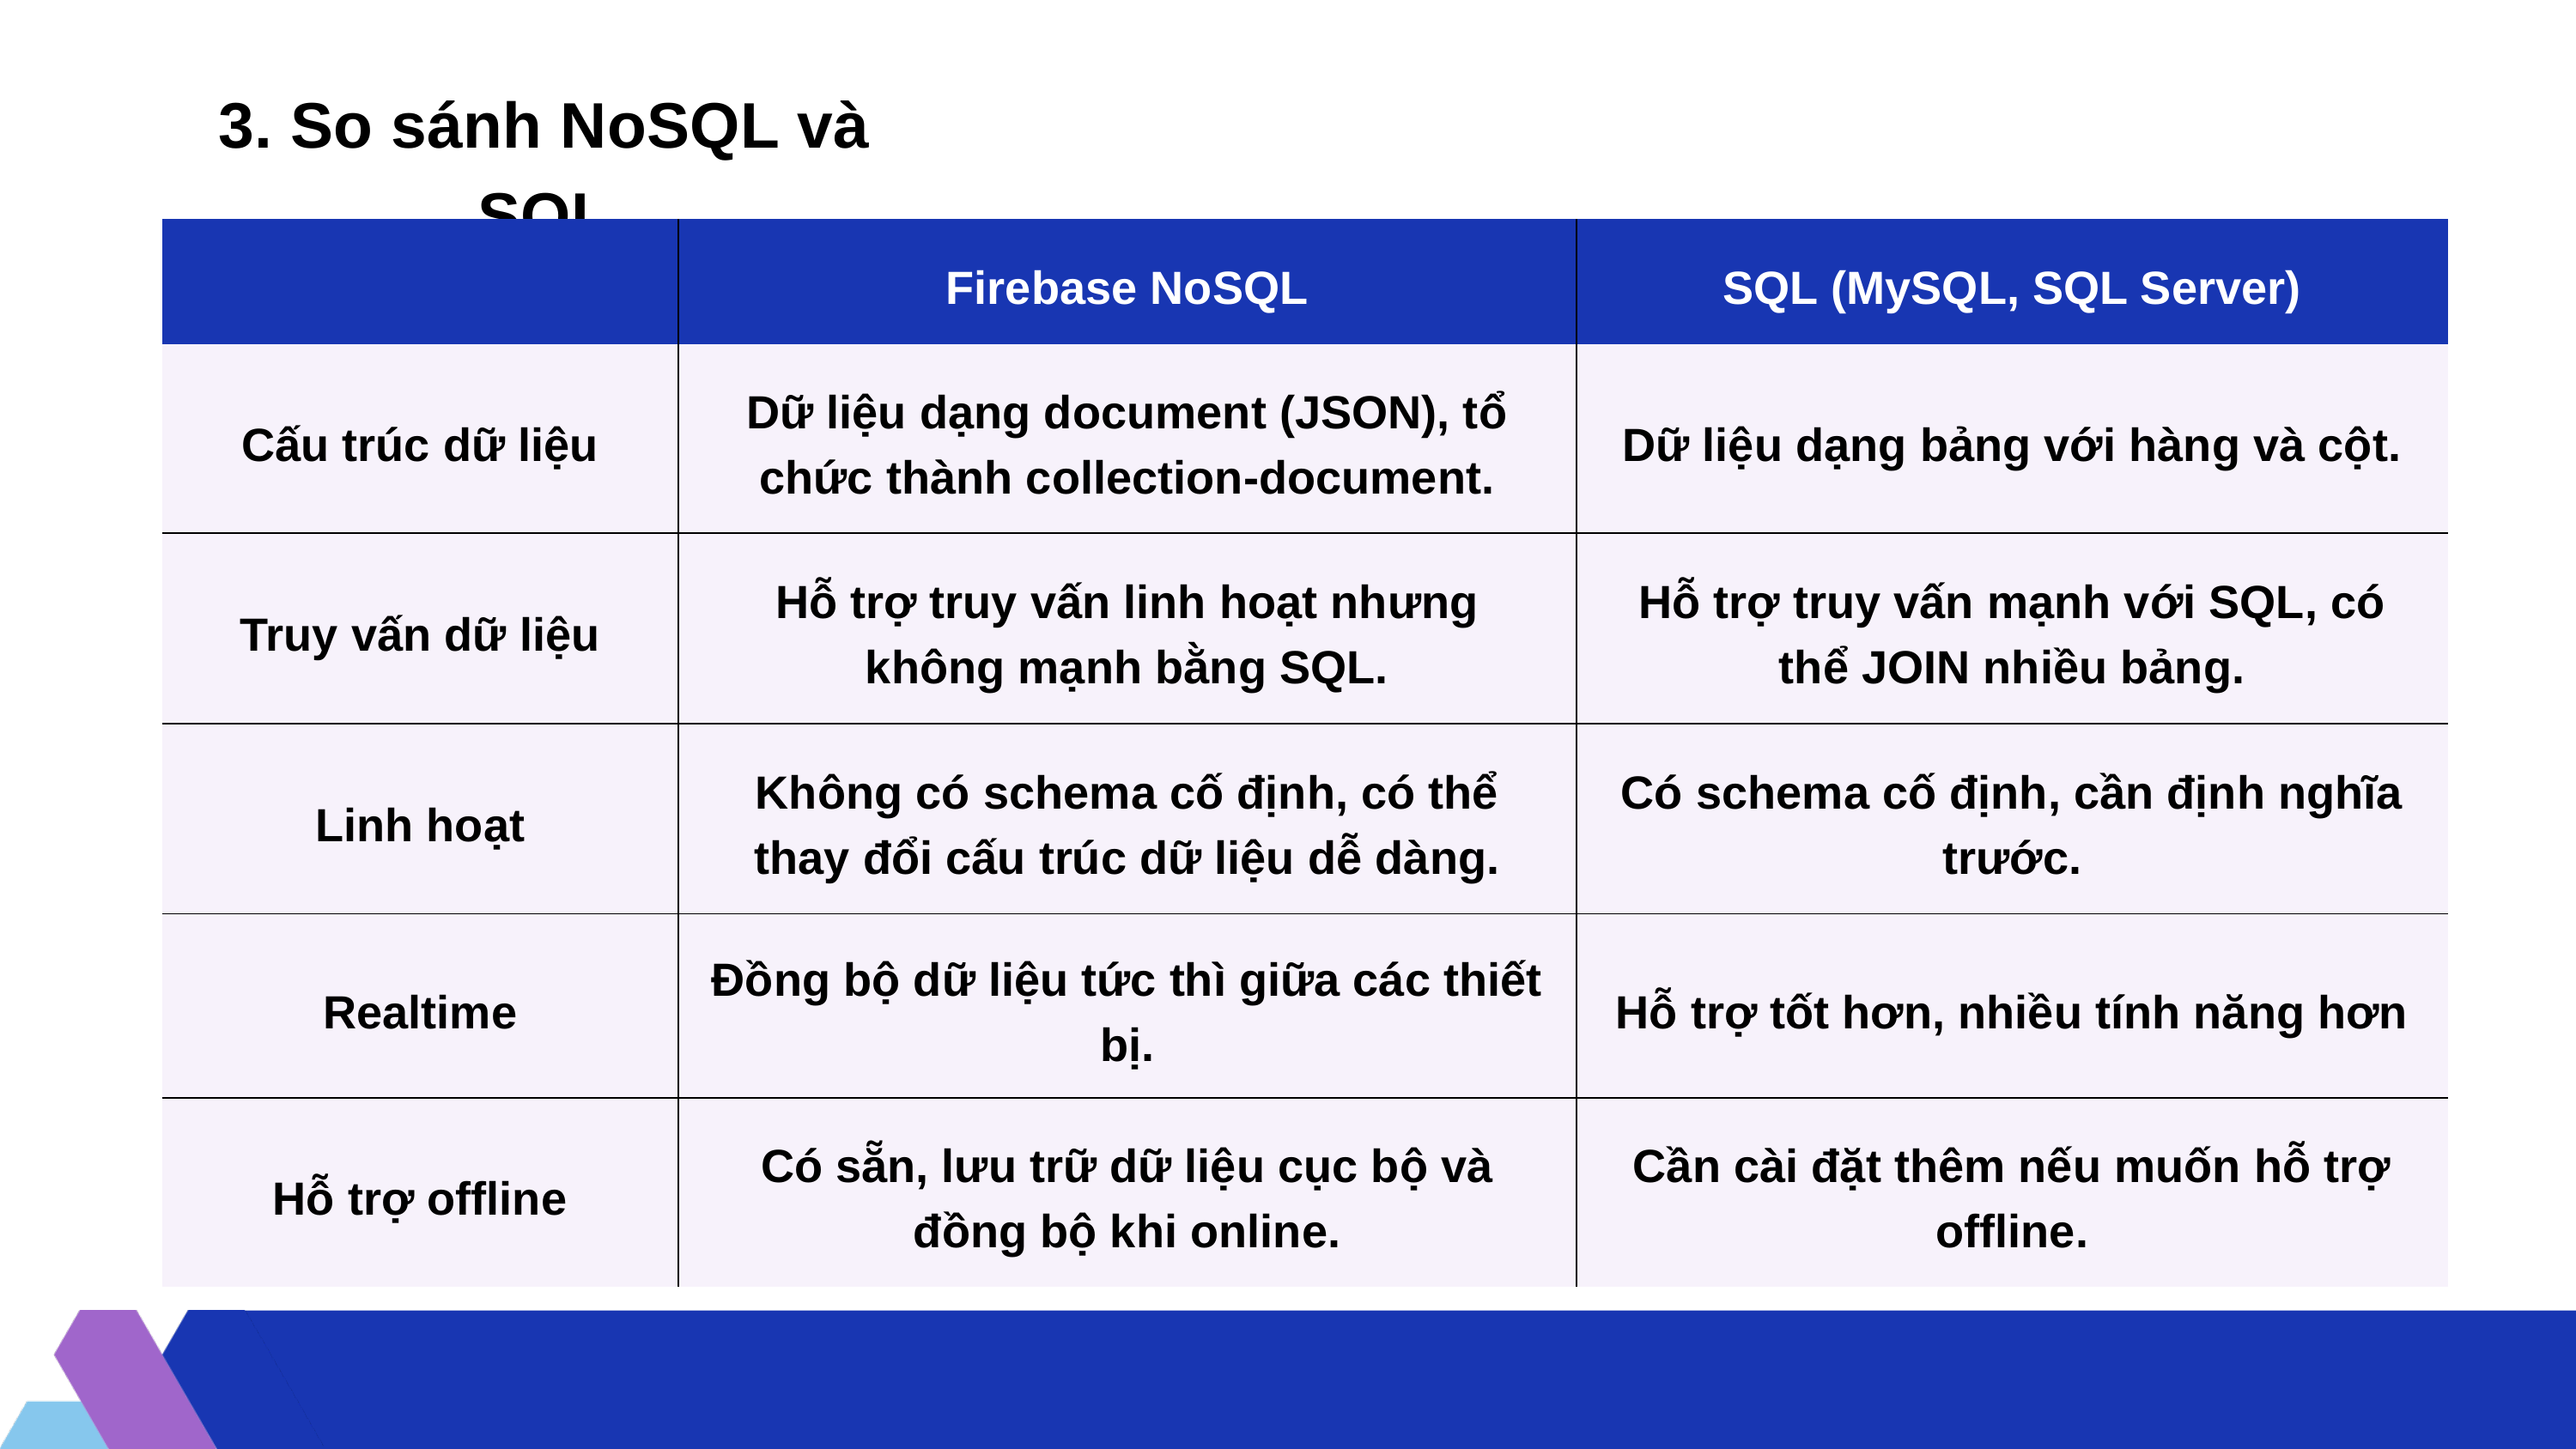

3. So sánh NoSQL và SQL
|  | Firebase NoSQL | SQL (MySQL, SQL Server) |
| --- | --- | --- |
| Cấu trúc dữ liệu | Dữ liệu dạng document (JSON), tổ chức thành collection-document. | Dữ liệu dạng bảng với hàng và cột. |
| Truy vấn dữ liệu | Hỗ trợ truy vấn linh hoạt nhưng không mạnh bằng SQL. | Hỗ trợ truy vấn mạnh với SQL, có thể JOIN nhiều bảng. |
| Linh hoạt | Không có schema cố định, có thể thay đổi cấu trúc dữ liệu dễ dàng. | Có schema cố định, cần định nghĩa trước. |
| Realtime | Đồng bộ dữ liệu tức thì giữa các thiết bị. | Hỗ trợ tốt hơn, nhiều tính năng hơn |
| Hỗ trợ offline | Có sẵn, lưu trữ dữ liệu cục bộ và đồng bộ khi online. | Cần cài đặt thêm nếu muốn hỗ trợ offline. |